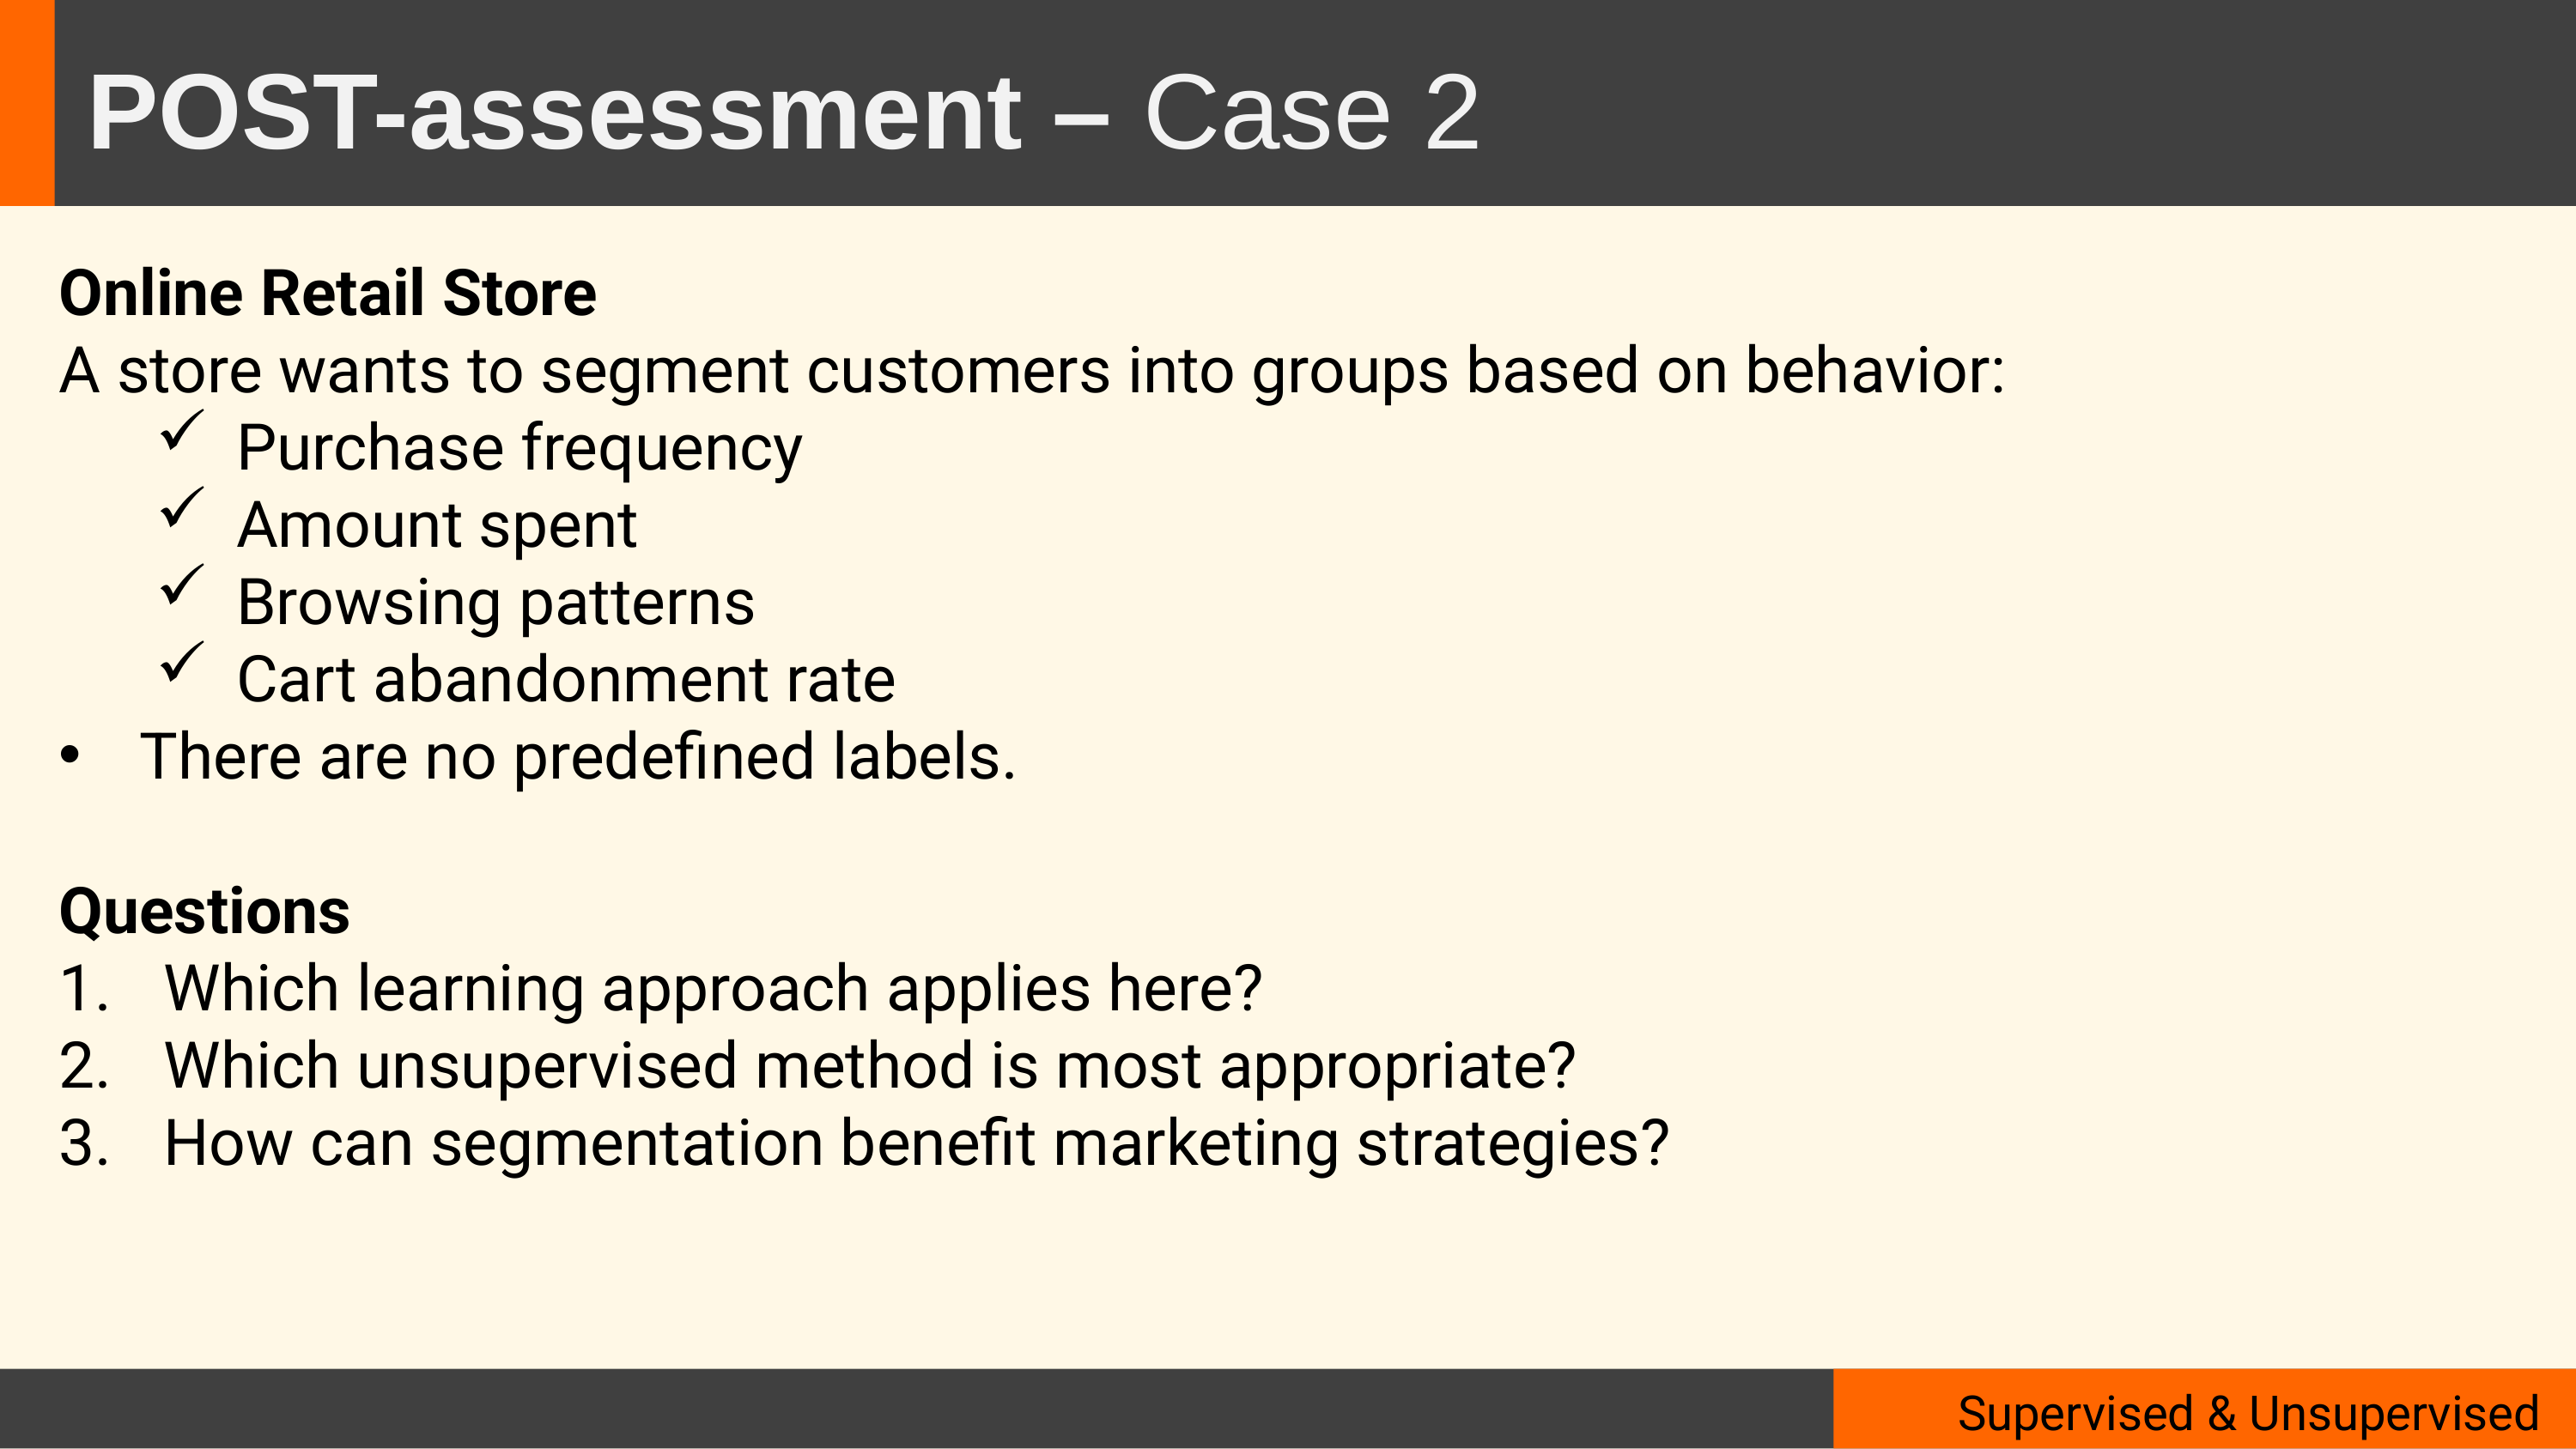

POST-assessment – Case 2
Online Retail Store
A store wants to segment customers into groups based on behavior:
Purchase frequency
Amount spent
Browsing patterns
Cart abandonment rate
There are no predefined labels.

Questions
Which learning approach applies here?
Which unsupervised method is most appropriate?
How can segmentation benefit marketing strategies?
Supervised & Unsupervised